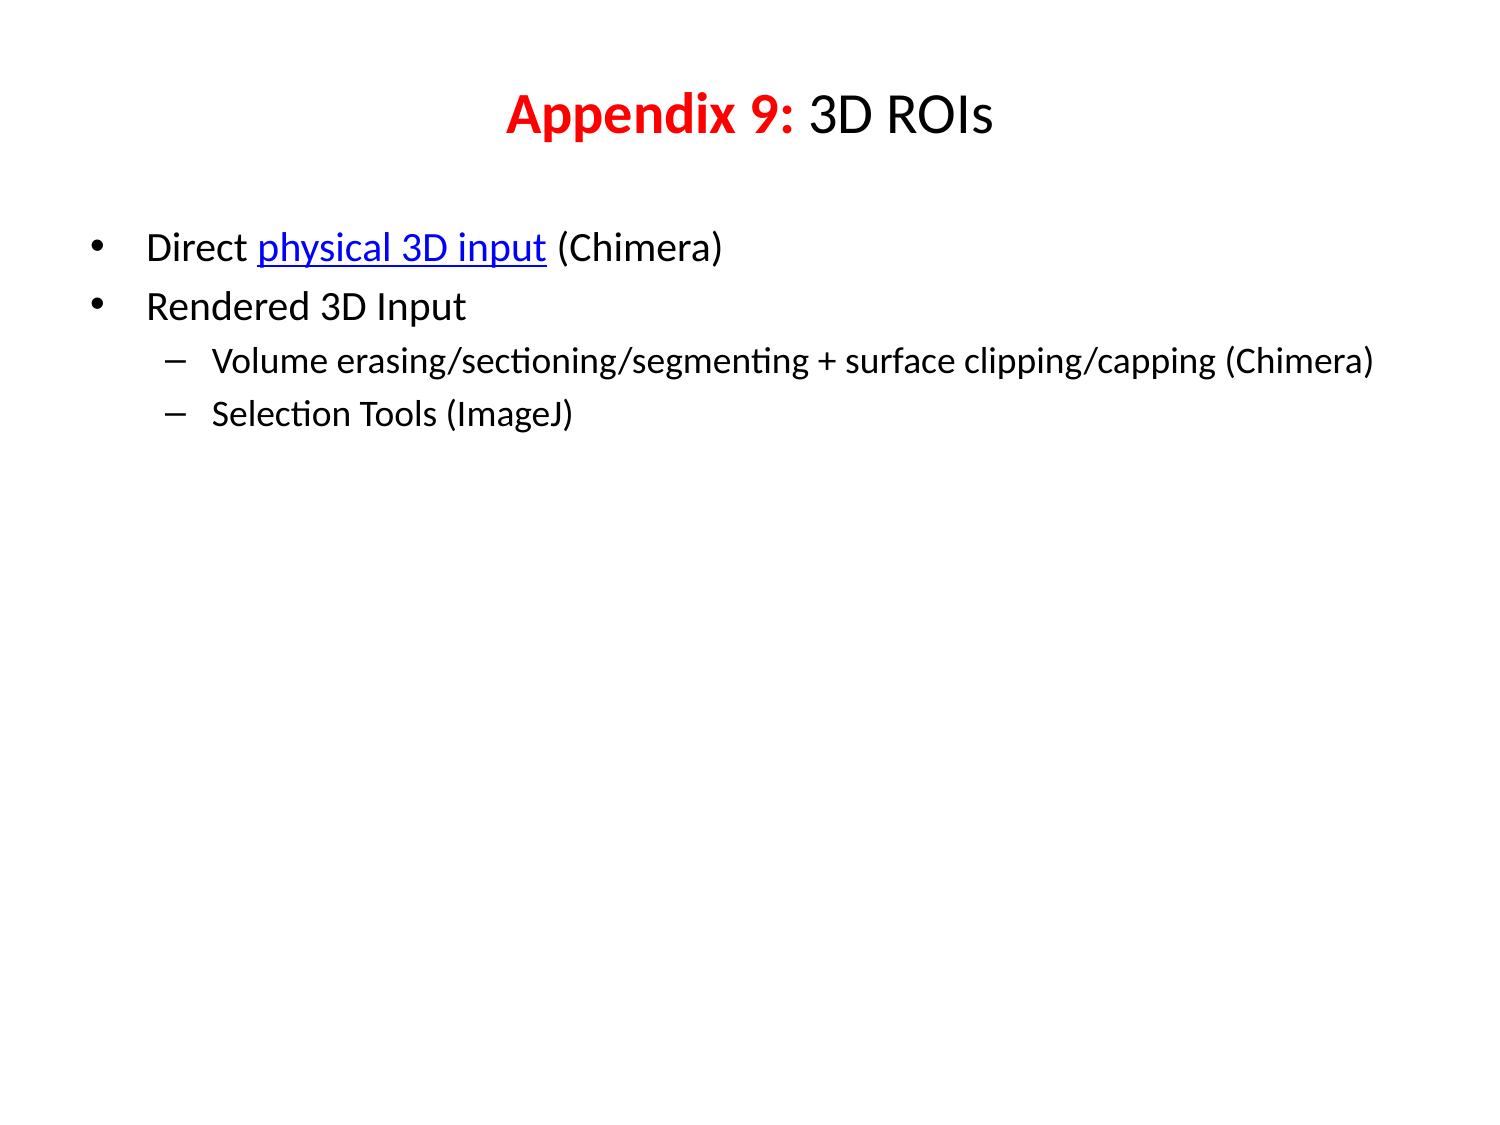

# Appendix 9: 3D ROIs
Direct physical 3D input (Chimera)
Rendered 3D Input
Volume erasing/sectioning/segmenting + surface clipping/capping (Chimera)
Selection Tools (ImageJ)